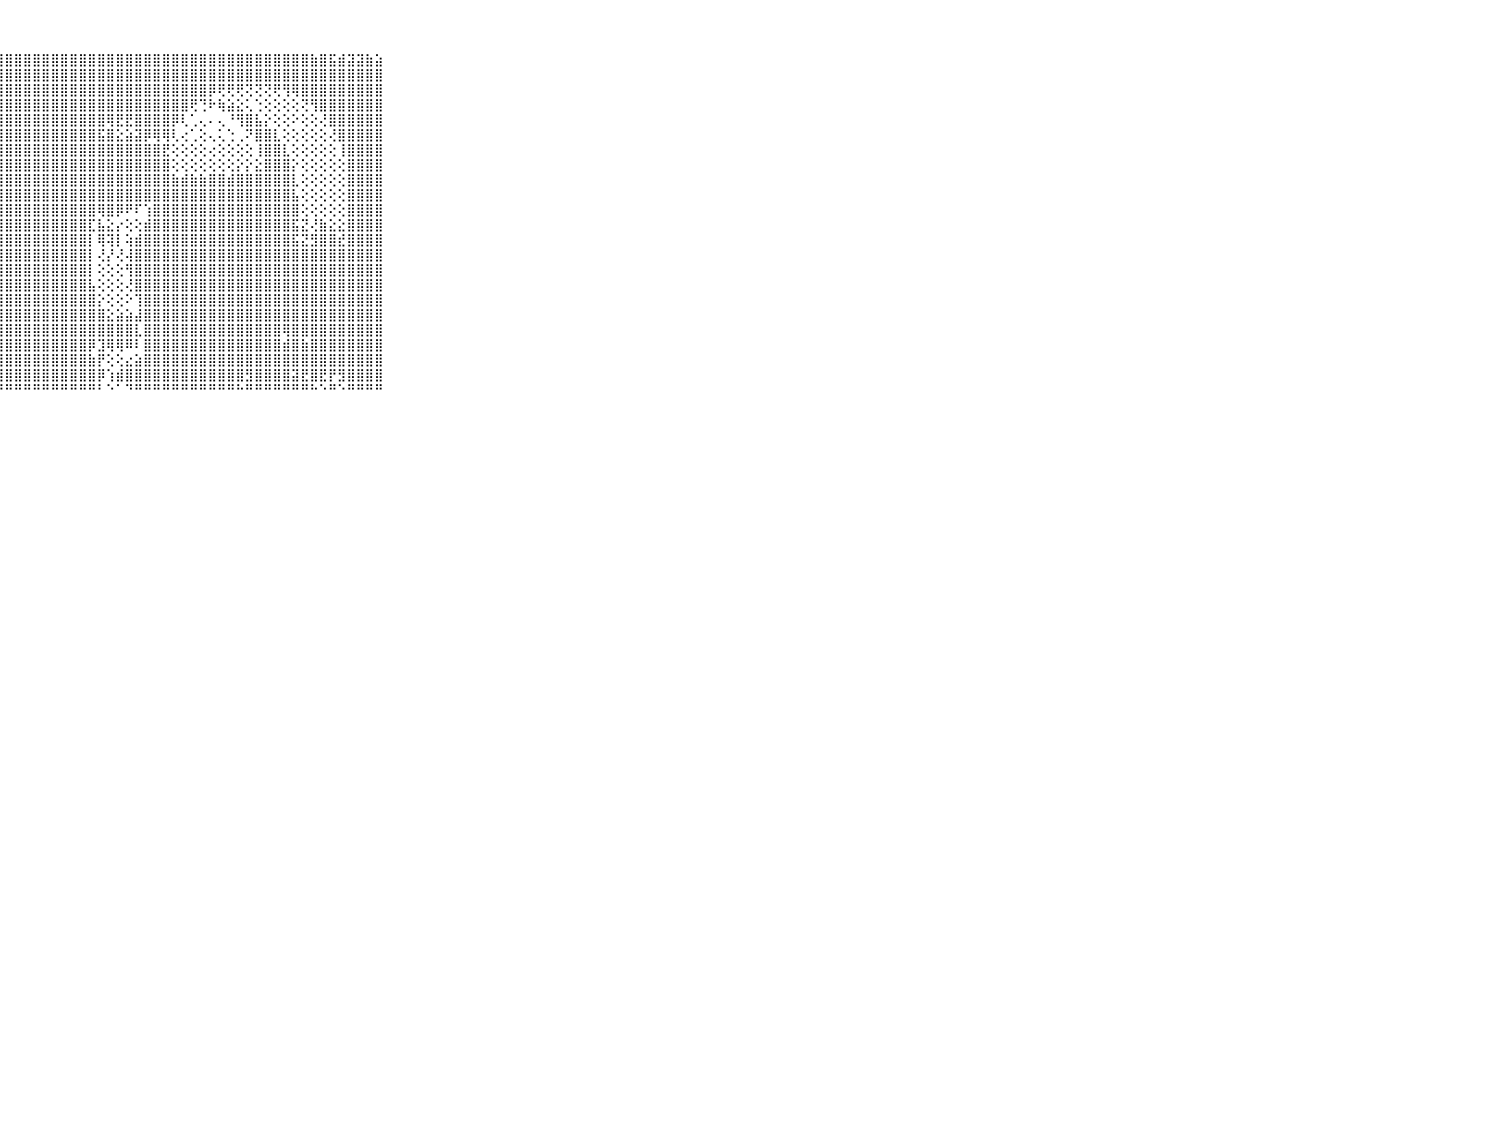

⠀⠀⠀⠀⠀⠀⠀⠀⠀⠀⠀⢕⢝⢻⢿⣿⣿⣿⣿⣿⣿⣿⣿⣿⣿⣿⣿⣿⣿⣿⣿⣿⣿⣿⣿⣿⣿⣿⣿⣿⣿⣿⣿⣿⣿⣿⣿⣿⣿⣿⣿⣿⣿⣿⣿⣿⣿⣿⣿⣿⣿⣷⣿⣯⣾⣽⣽⣷⣵⠀⠀⠀⠀⠀⠀⠀⠀⠀⠀⠀⠀
⠀⠀⠀⠀⠀⠀⠀⠀⠀⠀⠀⡅⢕⢕⢕⢝⢻⣿⣿⣿⣿⣿⣿⣿⣿⣿⣿⣿⣿⣿⣿⣿⣿⣿⣿⣿⣿⣿⣿⣿⣿⣿⣿⣿⣿⣿⣿⣿⣿⣿⣿⣿⣿⣿⣿⣿⣿⣿⣿⣿⣿⣿⣿⣿⣿⣿⣿⣿⣿⠀⠀⠀⠀⠀⠀⠀⠀⠀⠀⠀⠀
⠀⠀⠀⠀⠀⠀⠀⠀⠀⠀⠀⢻⣷⣧⡸⢕⢕⢜⢿⣿⣿⣿⣿⣿⣿⣿⣿⣿⣿⣿⣿⣿⣿⣿⣿⣿⣿⣿⣿⣿⣿⣿⣿⣿⣿⣿⣿⣿⣿⣿⡿⢟⢟⢟⢝⢝⢝⢟⢻⢿⣿⣿⣿⣿⣿⣿⣿⣿⣿⠀⠀⠀⠀⠀⠀⠀⠀⠀⠀⠀⠀
⠀⠀⠀⠀⠀⠀⠀⠀⠀⠀⠀⢕⢜⢿⣿⣷⡕⢕⢕⢹⣿⣿⣿⣿⣿⣿⣿⣿⣿⣿⣿⣿⣿⣿⣿⣿⣿⣿⣿⣿⣿⣿⣿⣿⣿⣿⣿⣿⢟⢙⠗⢷⣵⣕⢅⢑⢕⢕⢕⢕⢝⢻⣿⣿⣿⣿⣿⣿⣿⠀⠀⠀⠀⠀⠀⠀⠀⠀⠀⠀⠀
⠀⠀⠀⠀⠀⠀⠀⠀⠀⠀⠀⢕⢕⢕⢹⣿⣿⣷⣕⢕⢺⣿⣿⣿⣿⣿⣿⣿⣿⣿⣿⣿⣿⣿⣿⣿⣿⣿⣿⢿⣟⣟⣿⣿⣿⣿⡿⢇⢁⢄⠄⢄⠘⢻⣿⣧⡕⢕⢕⠕⢕⢕⢜⣿⣿⣿⣿⣿⣿⠀⠀⠀⠀⠀⠀⠀⠀⠀⠀⠀⠀
⠀⠀⠀⠀⠀⠀⠀⠀⠀⠀⠀⢕⢕⢕⢕⢜⣿⣿⣧⣕⢕⢹⣿⣿⣿⣿⣿⣿⣿⣿⣿⣿⣿⣿⣿⣿⣿⣿⣯⣿⣕⣵⣽⡿⢿⢿⢇⢔⢁⢕⢄⢅⢑⢀⠝⣿⣿⣇⢕⢕⢕⢕⢕⢜⣿⣿⣿⣿⣿⠀⠀⠀⠀⠀⠀⠀⠀⠀⠀⠀⠀
⠀⠀⠀⠀⠀⠀⠀⠀⠀⠀⠀⣱⣕⢕⢕⢕⢹⣿⣿⣏⢇⢕⢿⣿⣿⣿⣿⣿⣿⣿⣿⣿⣿⣿⣿⣿⣿⣿⣿⣿⣿⣿⣿⣿⣿⣟⢕⢕⢕⢕⢔⢕⢕⢕⢕⢸⣿⣿⣇⢕⢕⢕⢕⢕⢸⣿⣿⣿⣿⠀⠀⠀⠀⠀⠀⠀⠀⠀⠀⠀⠀
⠀⠀⠀⠀⠀⠀⠀⠀⠀⠀⠀⣿⣿⣿⣿⣿⣿⣿⣿⣷⢕⢕⢸⣿⣿⣿⣿⣿⣿⣿⣿⣿⣿⣿⣿⣿⣿⣿⣿⣿⣿⣿⣿⣿⣿⣿⢕⢕⢕⢕⢕⢕⢕⡕⡕⣕⣿⣿⣿⡕⢕⢕⢕⢕⢕⣿⣿⣿⣿⠀⠀⠀⠀⠀⠀⠀⠀⠀⠀⠀⠀
⠀⠀⠀⠀⠀⠀⠀⠀⠀⠀⠀⣿⣿⣿⣿⣿⣿⣿⣿⣿⣇⣕⢜⣿⣿⣿⣿⣿⣿⣿⣿⣿⣿⣿⣿⣿⣿⣿⣿⣿⣿⣿⣿⣿⣿⣿⣷⣾⣷⣷⣿⣿⣾⣿⣿⣿⣿⣿⣿⣇⢕⢕⢕⢕⢕⣿⣿⣿⣿⠀⠀⠀⠀⠀⠀⠀⠀⠀⠀⠀⠀
⠀⠀⠀⠀⠀⠀⠀⠀⠀⠀⠀⣿⣿⣿⣿⣿⣿⣿⣿⣿⡕⢕⢸⣿⣿⣿⣿⣿⣿⣿⣿⣿⣿⣿⣿⣿⣿⣿⣿⣿⣿⣿⣿⣿⣿⣿⣿⣿⣿⣿⣿⣿⣿⣿⣿⣿⣿⣿⣿⣧⢕⢕⢕⢕⢕⣿⣿⣿⣿⠀⠀⠀⠀⠀⠀⠀⠀⠀⠀⠀⠀
⠀⠀⠀⠀⠀⠀⠀⠀⠀⠀⠀⣿⣿⣿⣿⣿⣿⣿⣿⣿⡵⢕⢜⣿⣿⣿⣿⣿⣿⣿⣿⣿⣿⣿⣿⣿⣿⣿⢿⣿⡿⠟⠏⢱⣿⣿⣿⣿⣿⣿⣿⣿⣿⣿⣿⣿⣿⣿⣿⣿⢕⢕⢕⢕⢕⣿⣿⣿⣿⠀⠀⠀⠀⠀⠀⠀⠀⠀⠀⠀⠀
⠀⠀⠀⠀⠀⠀⠀⠀⠀⠀⠀⣿⣿⣿⣿⣿⣿⣿⣿⣿⡇⢳⢻⣿⣿⣿⣿⣿⣿⣿⣿⣿⣿⣿⣿⣿⣿⣏⣧⣕⡔⢕⢕⣾⣿⣿⣿⣿⣿⣿⣿⣿⣿⣿⣿⣿⣿⣿⣿⣯⣝⢜⣷⣕⣕⣿⣿⣿⣿⠀⠀⠀⠀⠀⠀⠀⠀⠀⠀⠀⠀
⠀⠀⠀⠀⠀⠀⠀⠀⠀⠀⠀⣿⣿⣿⣿⣿⣿⣿⣿⣿⡇⢸⣼⣿⣿⣿⣿⣿⣿⣿⣿⣿⣿⣿⣿⣿⣿⡇⢿⢽⡇⢵⣾⣿⣿⣿⣿⣿⣿⣿⣿⣿⣿⣿⣿⣿⣿⣿⣿⣯⣝⣻⣿⣿⣞⣿⣿⣿⣿⠀⠀⠀⠀⠀⠀⠀⠀⠀⠀⠀⠀
⠀⠀⠀⠀⠀⠀⠀⠀⠀⠀⠀⣿⣿⣿⣿⣿⣿⣿⣿⣏⢕⢕⣼⣿⣿⣿⣿⣿⣿⣿⣿⣿⣿⣿⣿⣿⣿⡇⢜⡜⢜⢼⣿⣿⣿⣿⣿⣿⣿⣿⣿⣿⣿⣿⣿⣿⣿⣿⣿⣿⣿⣿⣿⣿⣿⣿⣿⣿⣿⠀⠀⠀⠀⠀⠀⠀⠀⠀⠀⠀⠀
⠀⠀⠀⠀⠀⠀⠀⠀⠀⠀⠀⣿⣿⣿⣿⣿⣿⣿⣿⣗⢕⢕⣿⣿⣿⣿⣿⣿⣿⣿⣿⣿⣿⣿⣿⣿⣿⡇⢕⢕⢕⢻⣿⣿⣿⣿⣿⣿⣿⣿⣿⣿⣿⣿⣿⣿⣿⣿⣿⣿⣿⣿⣿⣿⣿⣿⣿⣿⣿⠀⠀⠀⠀⠀⠀⠀⠀⠀⠀⠀⠀
⠀⠀⠀⠀⠀⠀⠀⠀⠀⠀⠀⣿⣿⣿⣿⣿⣿⣿⣿⢇⢕⢕⣿⣿⣿⣿⣿⣿⣿⣿⣿⣿⣿⣿⣿⣿⣿⣧⢕⢕⢕⢜⣿⣿⣿⣿⣿⣿⣿⣿⣿⣿⣿⣿⣿⣿⣿⣿⣿⣿⣿⣿⣿⣿⣿⣿⣿⣿⣿⠀⠀⠀⠀⠀⠀⠀⠀⠀⠀⠀⠀
⠀⠀⠀⠀⠀⠀⠀⠀⠀⠀⠀⣿⣿⣿⣿⣿⣿⣿⣿⣝⡕⢕⣿⣿⣿⣿⣿⣿⣿⣿⣿⣿⣿⣿⣿⣿⣿⣿⡕⢕⢕⠕⢹⣿⣿⣿⣿⣿⣿⣿⣿⣿⣿⣿⣿⣿⣿⣿⣿⣿⣿⣿⣿⣿⣿⣿⣿⣿⣿⠀⠀⠀⠀⠀⠀⠀⠀⠀⠀⠀⠀
⠀⠀⠀⠀⠀⠀⠀⠀⠀⠀⠀⣿⣿⣿⣿⣿⣿⣿⣿⣾⡇⢕⣿⣿⣿⣿⣿⣿⣿⣿⣿⣿⣿⣿⣿⣿⣿⣿⣿⣕⣵⣵⣼⣿⣿⣿⣿⣿⣿⣿⣿⣿⣿⣿⣿⣿⣿⣿⣿⣿⣿⣿⣿⣿⣿⣿⣿⣿⣿⠀⠀⠀⠀⠀⠀⠀⠀⠀⠀⠀⠀
⠀⠀⠀⠀⠀⠀⠀⠀⠀⠀⠀⣿⣿⣿⣿⣿⣿⣿⣿⡿⢇⢕⣿⣿⣿⣿⣿⣿⣿⣿⣿⣿⣿⣿⣿⣿⣿⣿⣿⣿⣿⣿⣇⣿⣿⣿⣿⣿⣿⣿⣿⣿⣿⣿⣿⣿⣿⣿⢿⣿⣿⣿⣿⣿⣿⣿⣿⣿⣿⠀⠀⠀⠀⠀⠀⠀⠀⠀⠀⠀⠀
⠀⠀⠀⠀⠀⠀⠀⠀⠀⠀⠀⣿⣿⣿⣿⣿⣿⣿⣿⣿⡇⢕⣿⣿⣿⣿⣿⣿⣿⣿⣿⣿⣿⣿⣿⣿⣿⡿⣹⢿⢿⠿⠇⣿⣿⣿⣿⣿⣿⣿⣿⣿⣿⣿⣿⣿⣿⣿⣾⣿⣷⣿⣿⣿⣿⣿⣿⣿⣿⠀⠀⠀⠀⠀⠀⠀⠀⠀⠀⠀⠀
⠀⠀⠀⠀⠀⠀⠀⠀⠀⠀⠀⣿⣿⣿⣿⣿⣿⣿⣿⣯⢇⢜⣿⣿⣿⣿⣿⣿⣿⣿⣿⣿⣿⣿⣿⣿⣿⣷⡟⢕⢕⣔⣵⣿⣿⣿⣿⣿⣿⣿⣿⣿⣿⣿⣿⣿⣿⣿⣿⣿⣿⣿⣿⣿⣿⣿⣿⣿⣿⠀⠀⠀⠀⠀⠀⠀⠀⠀⠀⠀⠀
⠀⠀⠀⠀⠀⠀⠀⠀⠀⠀⠀⣿⣿⣿⣿⣿⣿⣿⢟⢝⢕⢕⣿⣿⣿⣿⣿⣿⣿⣿⣿⣿⣿⣿⣿⣿⣿⣿⡿⢱⣾⣿⣿⣿⣿⣿⣿⣿⣿⣿⣿⣿⣿⣿⣻⣿⣿⣿⣿⣽⣟⣿⣟⡟⣻⣿⣿⣿⣿⠀⠀⠀⠀⠀⠀⠀⠀⠀⠀⠀⠀
⠀⠀⠀⠀⠀⠀⠀⠀⠀⠀⠀⠛⠛⠛⠛⠛⠛⠛⠑⠑⠑⠑⠙⠛⠛⠛⠛⠛⠛⠛⠛⠛⠛⠛⠛⠛⠛⠛⠃⠑⠁⠙⠛⠛⠛⠛⠛⠛⠛⠛⠛⠛⠛⠓⠛⠛⠛⠛⠛⠛⠛⠓⠑⠛⠑⠛⠛⠛⠛⠀⠀⠀⠀⠀⠀⠀⠀⠀⠀⠀⠀